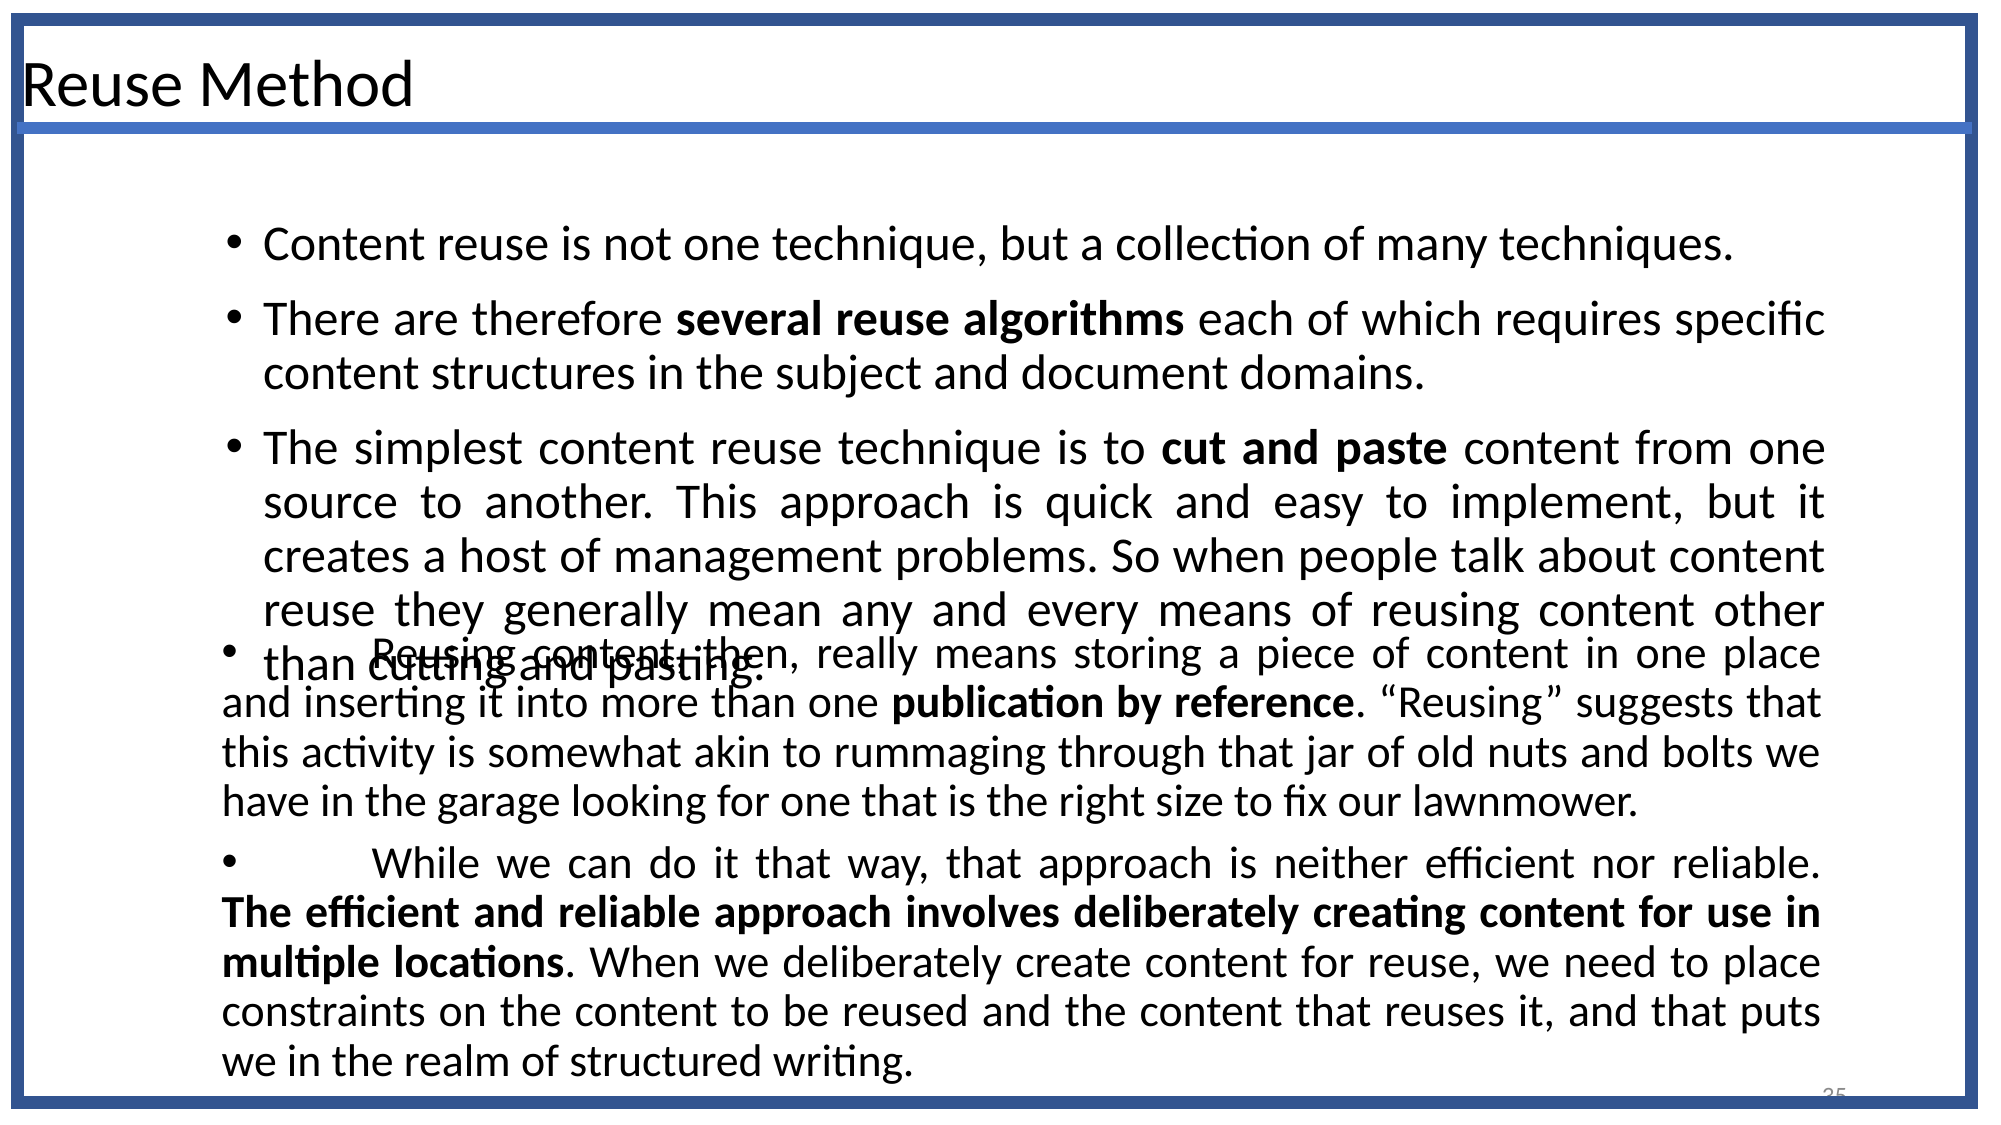

# Reuse Method
Content reuse is not one technique, but a collection of many techniques.
There are therefore several reuse algorithms each of which requires specific content structures in the subject and document domains.
The simplest content reuse technique is to cut and paste content from one source to another. This approach is quick and easy to implement, but it creates a host of management problems. So when people talk about content reuse they generally mean any and every means of reusing content other than cutting and pasting.

	Reusing content, then, really means storing a piece of content in one place and inserting it into more than one publication by reference. “Reusing” suggests that this activity is somewhat akin to rummaging through that jar of old nuts and bolts we have in the garage looking for one that is the right size to fix our lawnmower.
	While we can do it that way, that approach is neither efficient nor reliable. The efficient and reliable approach involves deliberately creating content for use in multiple locations. When we deliberately create content for reuse, we need to place constraints on the content to be reused and the content that reuses it, and that puts we in the realm of structured writing.
35